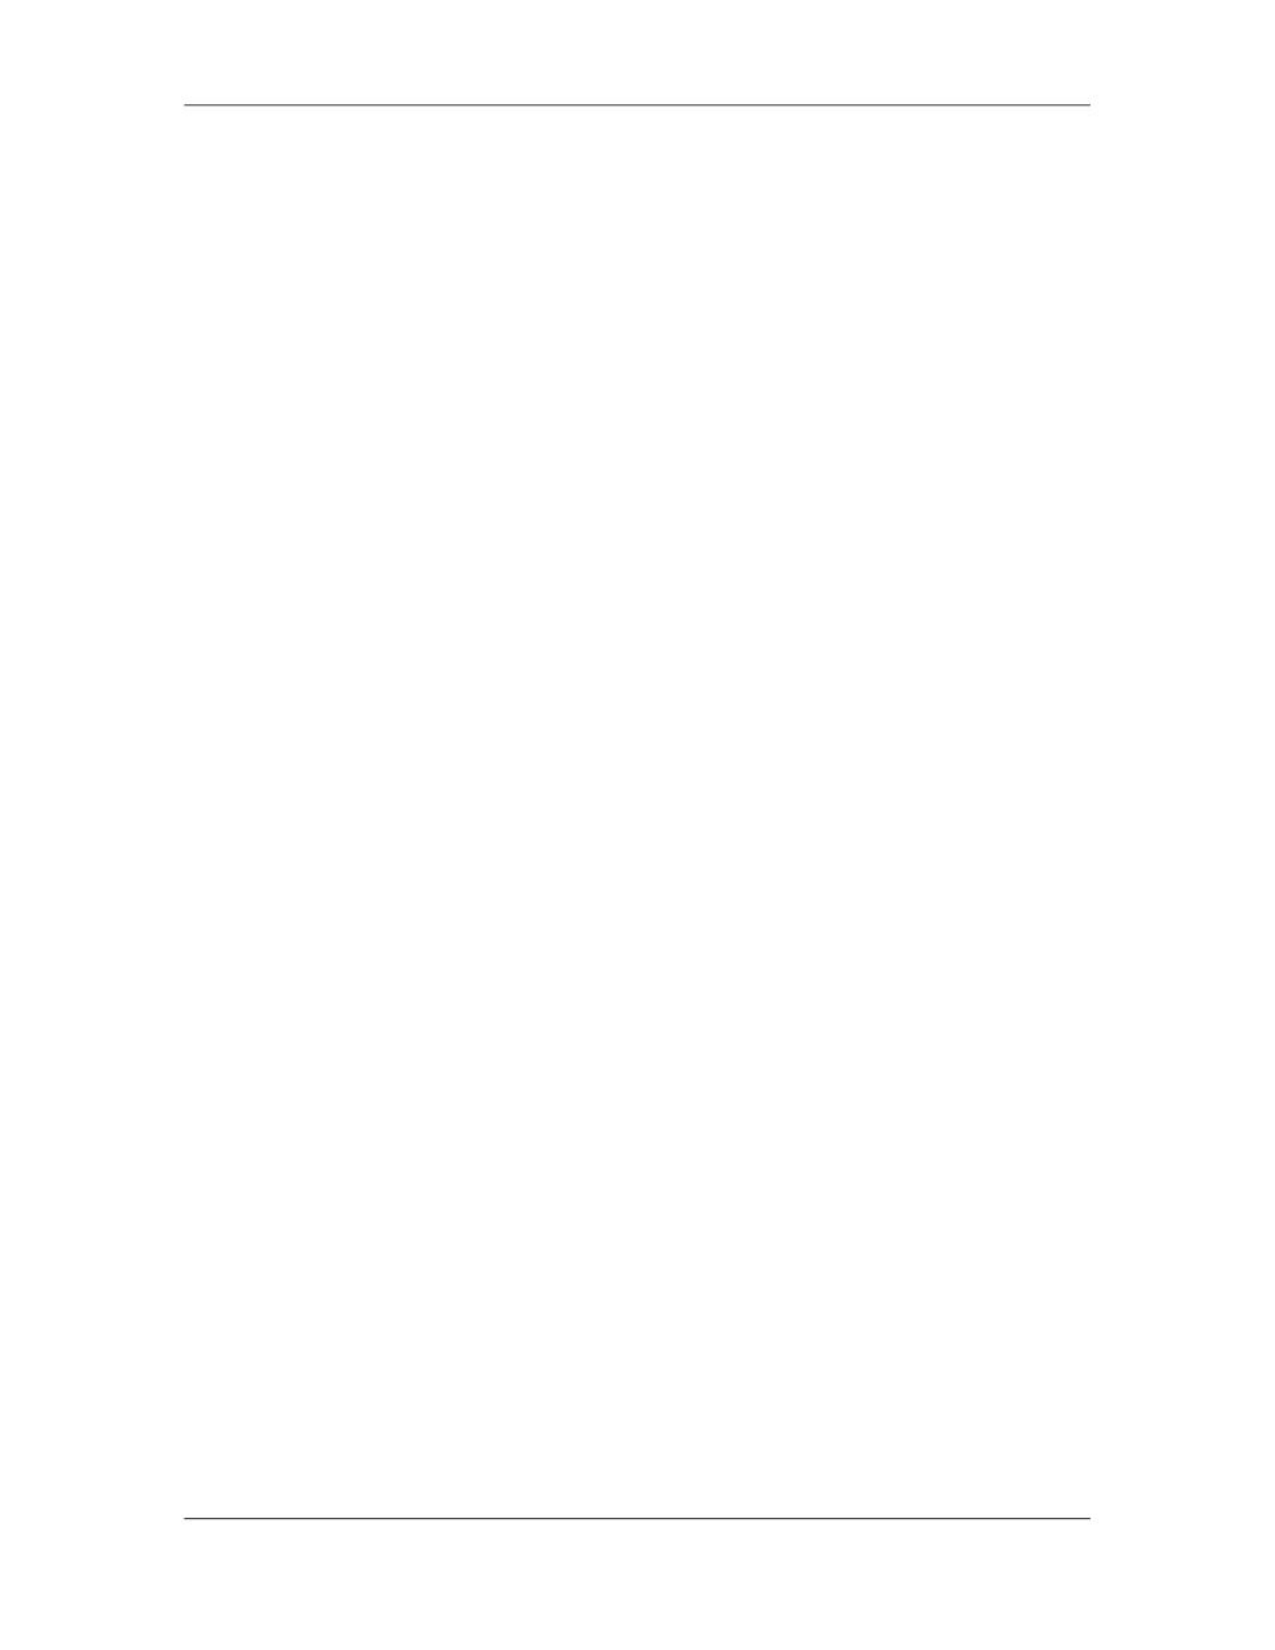

Software Project Management (CS615)

																																																																																																																								completed in timeframes of two weeks.

																																																																																																									–										Verify that people assigned to the project are all assigned a WBS task.  Have a

																																																																																																																								firm rule: if the task is not on WBS, it is not worked on.

																																																																																																									–										The work breakdown structure and any support documentation should be easy
																																																																																																																								to understand.

																																																																																																									–										The work should not be subdivided arbitrarily to the lowest possible level.

																																																																																																																								Work breakdown structure elements at the lowest control level should
																																																																																																																								typically range from 0.5% to 2.5% of total project budget.

																																																																																																									–										Furthermore, you should be aware that the work breakdown structure can be

																																																																																																																								developed to reflect the trust that you have in specific line groups, by leaving
																																																																																																																								them the autonomy over specific areas of work.

																																																																																																									–										Finally, always remember that projects are dynamic working environments -

																																																																																																																								so try to maintain flexibility in the work breakdown structure.

																																																																																																									–										As a general guideline, no single functional decomposition should be selected
																																																																																																																								just because it was conceived first. The functional decomposition of a

																																																																																																																								software system may be substantially different from the design decomposition
																																																																																																																								of the system. However, a good functional decomposition will have taken into

																																																																																																																								account design as the next development phase, and will often be a good
																																																																																																																								starting point for the division of the system into high level design components.

																																																																																																																								The high level design components are then further decomposed into
																																																																																																																								successive lower levels that ultimately produce programming modules. A

																																																																																																																								good modular design produces small, simple, independent modules.

																																																																																						                                                                                                                                 283

																																																																																																																																																																																						© Copyright Virtual University of Pakistan